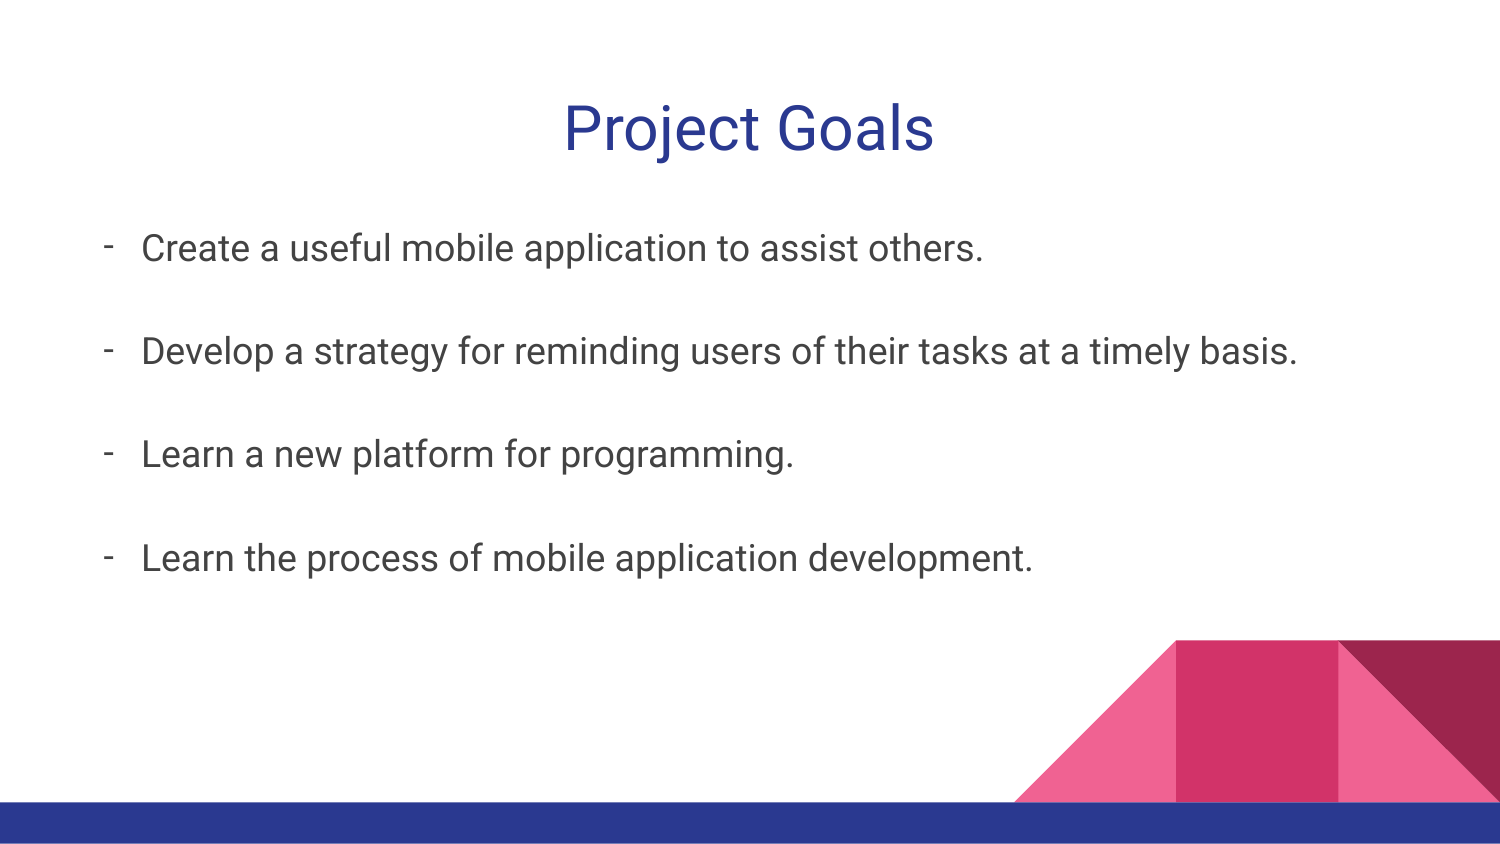

# Project Goals
Create a useful mobile application to assist others.

Develop a strategy for reminding users of their tasks at a timely basis.

Learn a new platform for programming.

Learn the process of mobile application development.